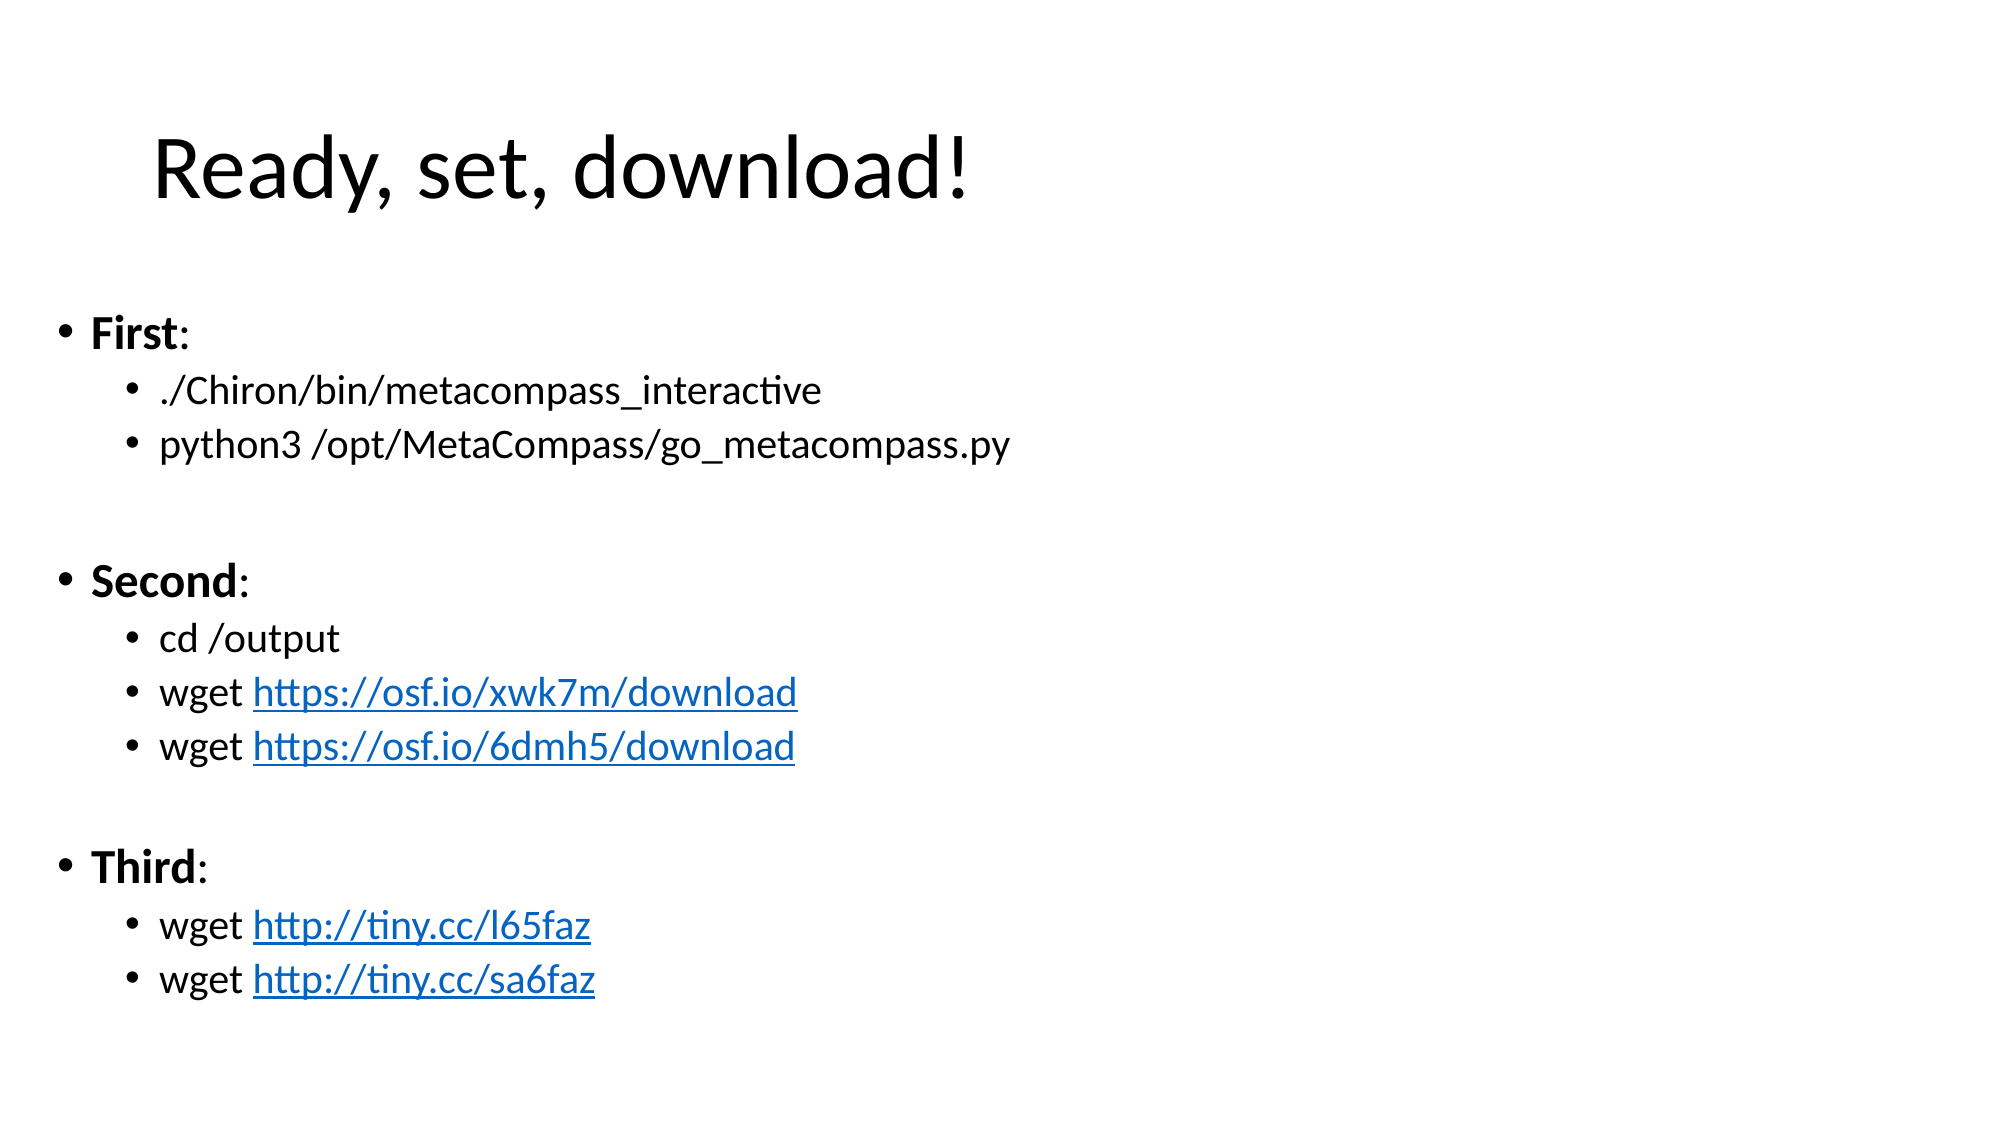

# Ready, set, download!
First:
./Chiron/bin/metacompass_interactive
python3 /opt/MetaCompass/go_metacompass.py

Second:
cd /output
wget https://osf.io/xwk7m/download
wget https://osf.io/6dmh5/download

Third:
wget http://tiny.cc/l65faz
wget http://tiny.cc/sa6faz